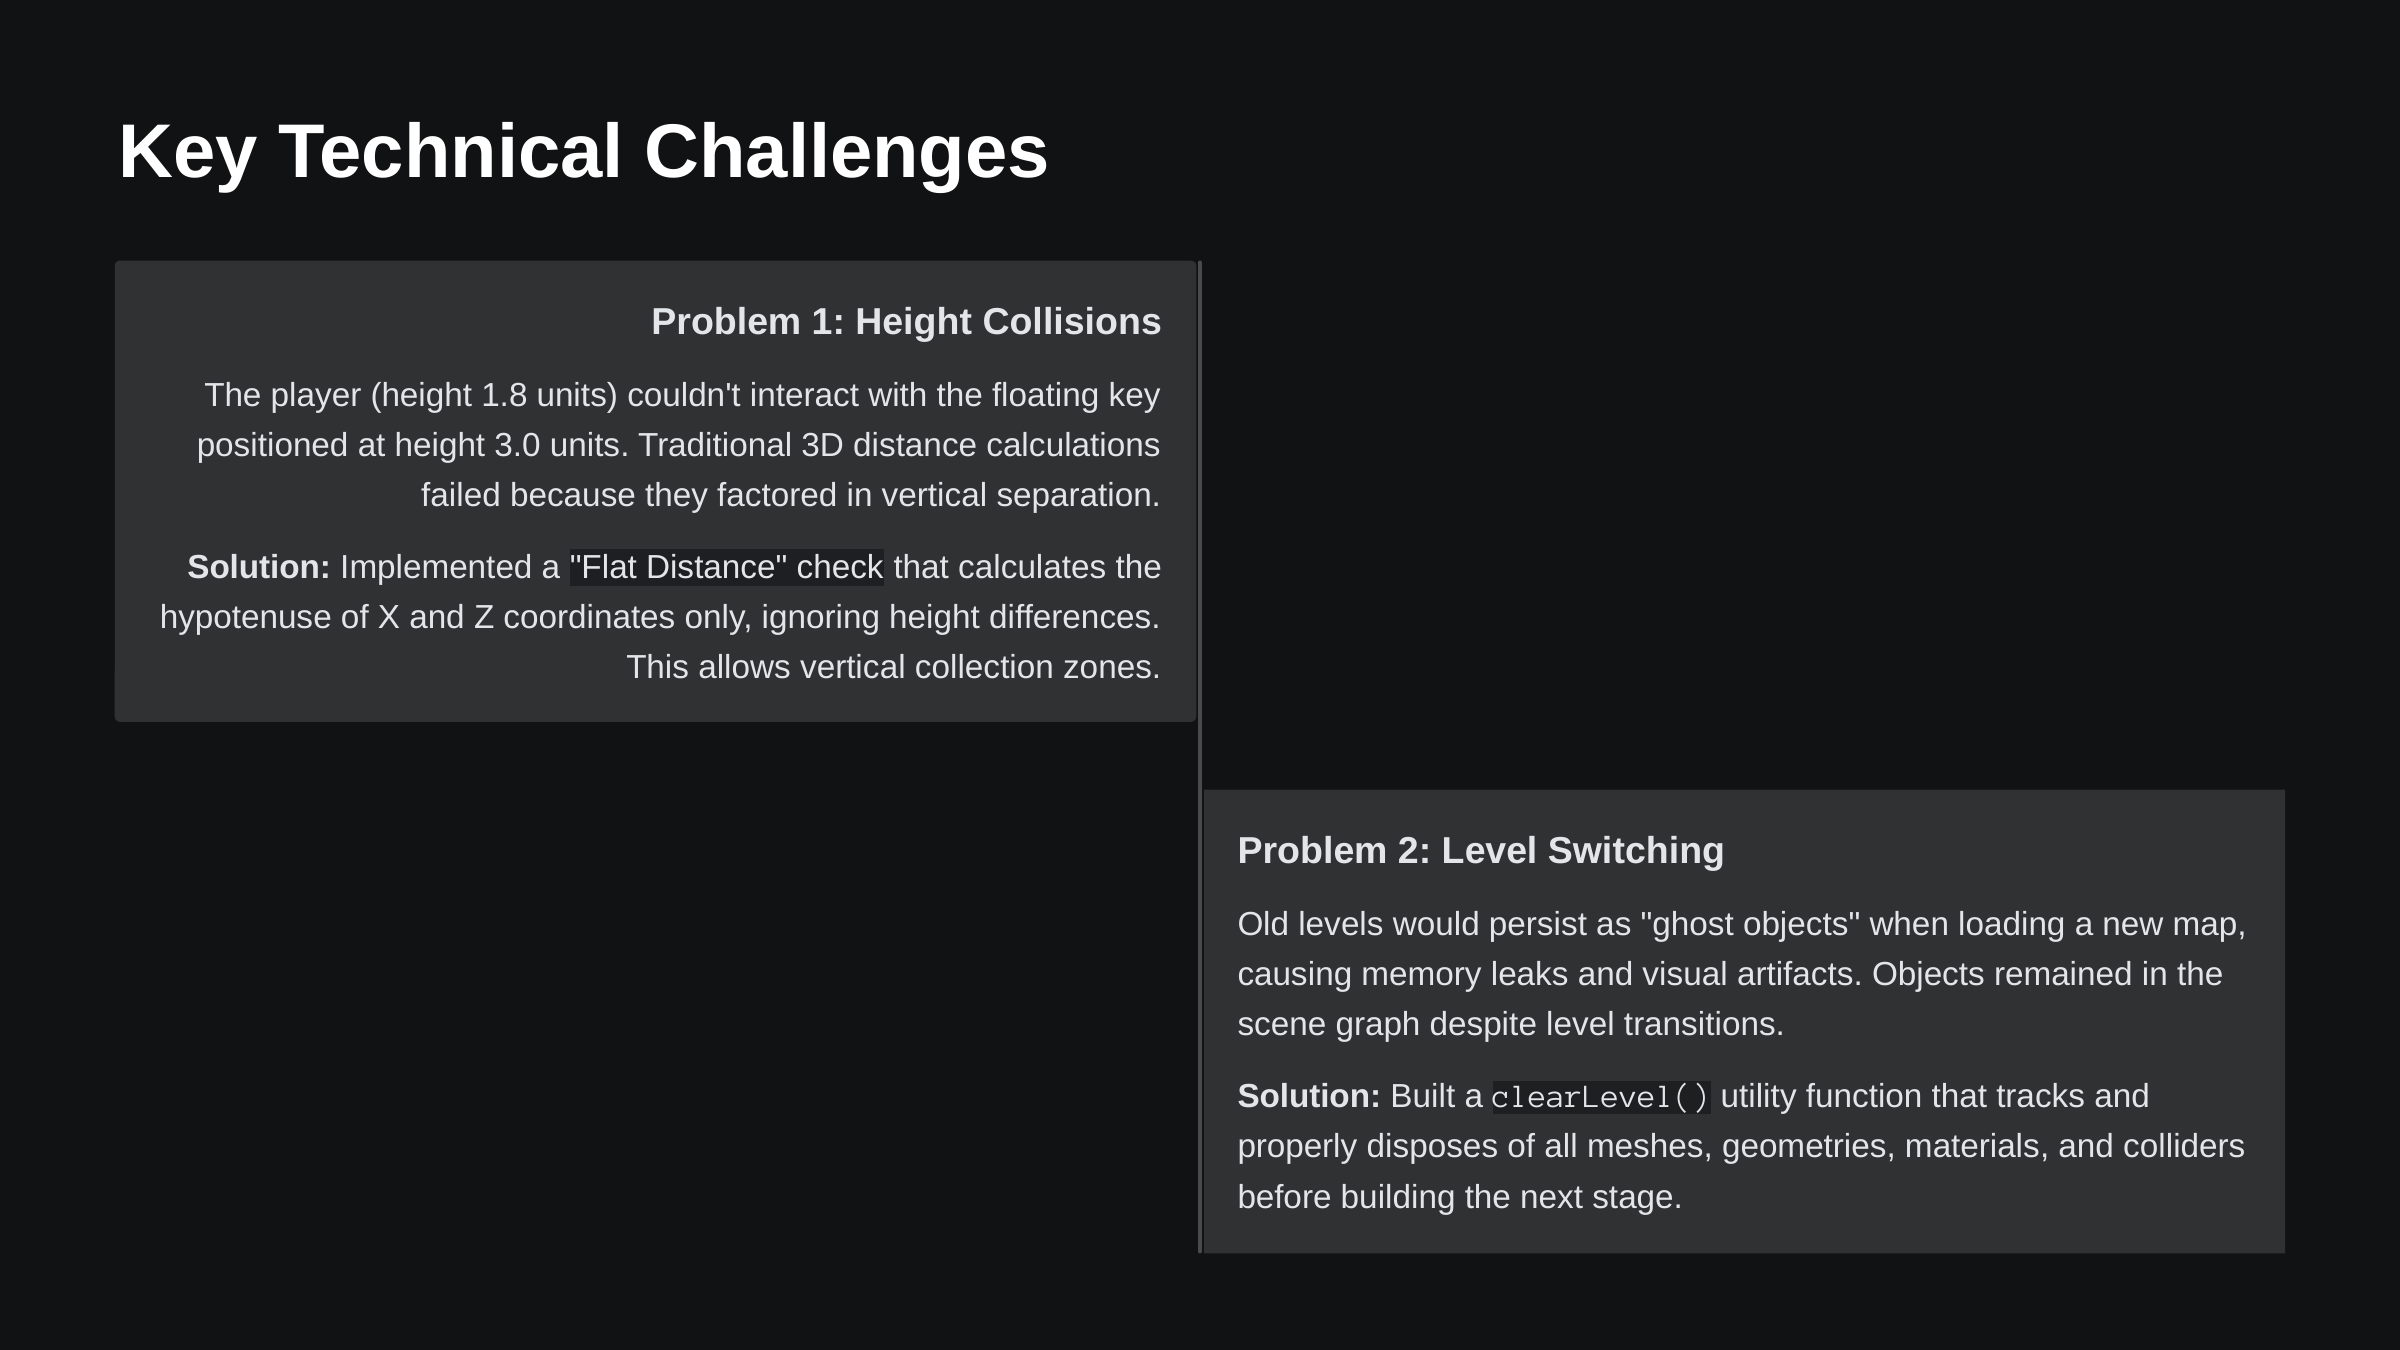

Key Technical Challenges

Problem 1: Height Collisions
The player (height 1.8 units) couldn't interact with the floating key positioned at height 3.0 units. Traditional 3D distance calculations failed because they factored in vertical separation.
Solution: Implemented a "Flat Distance" check that calculates the hypotenuse of X and Z coordinates only, ignoring height differences. This allows vertical collection zones.

Problem 2: Level Switching
Old levels would persist as "ghost objects" when loading a new map, causing memory leaks and visual artifacts. Objects remained in the scene graph despite level transitions.
Solution: Built a clearLevel() utility function that tracks and properly disposes of all meshes, geometries, materials, and colliders before building the next stage.